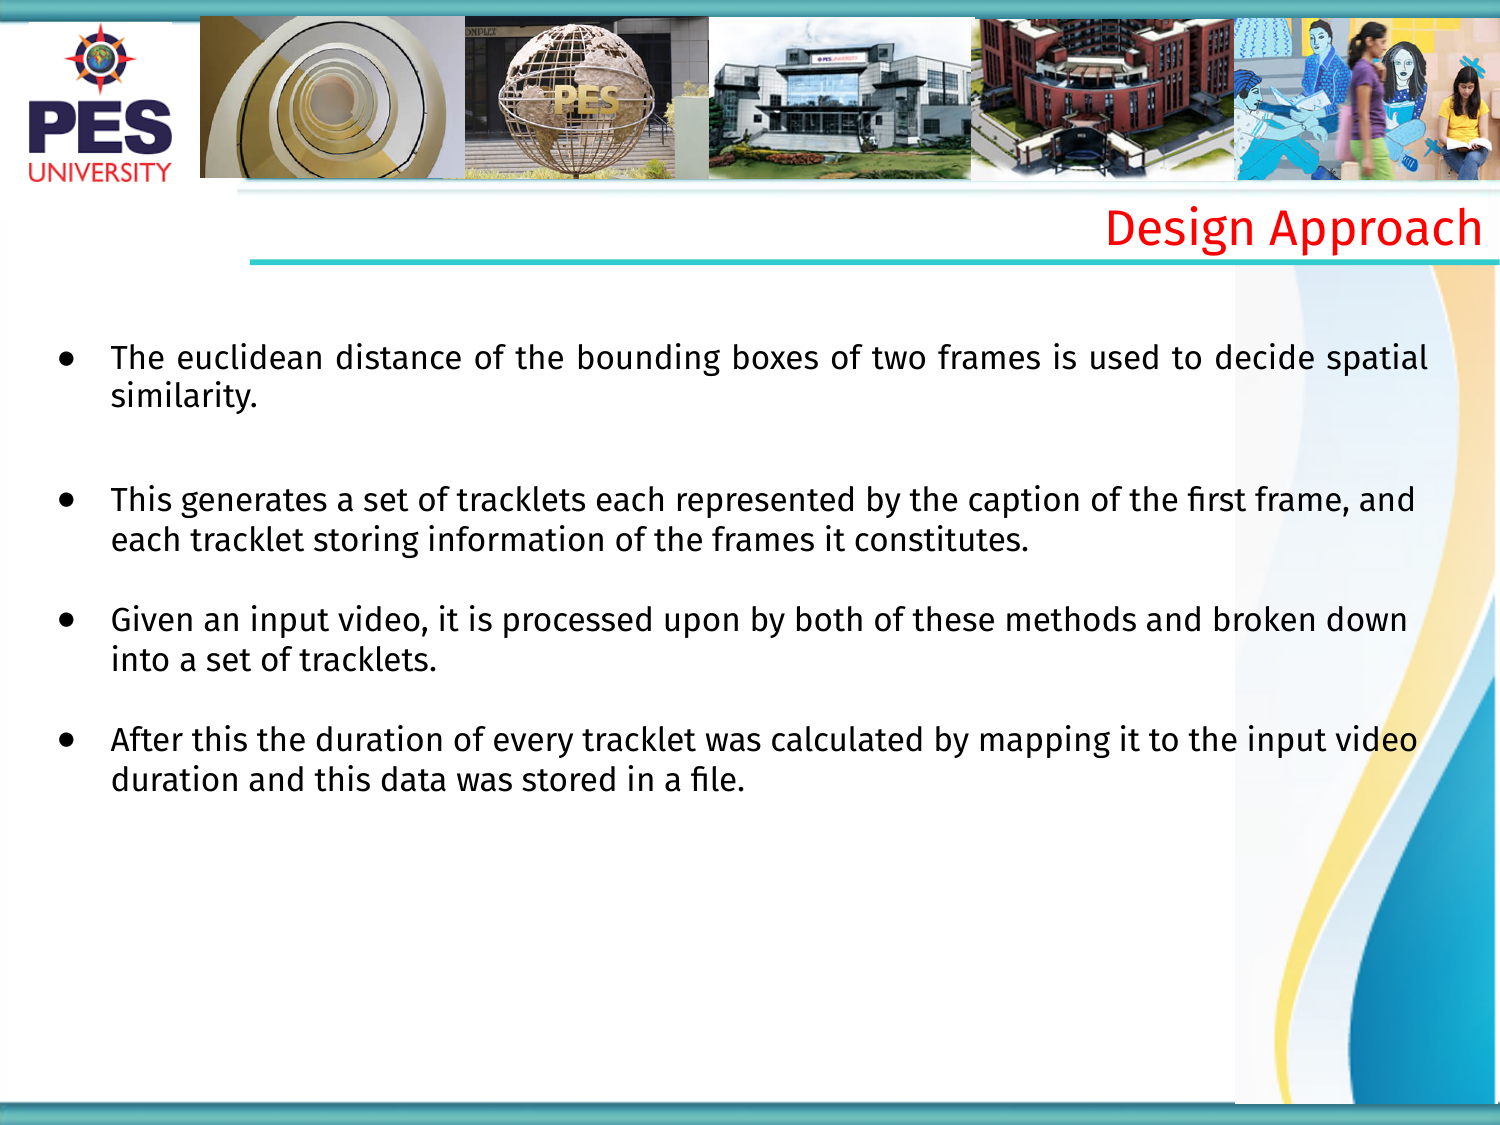

Design Approach

The euclidean distance of the bounding boxes of two frames is used to decide spatial similarity.

This generates a set of tracklets each represented by the caption of the first frame, and each tracklet storing information of the frames it constitutes.

Given an input video, it is processed upon by both of these methods and broken down into a set of tracklets.

After this the duration of every tracklet was calculated by mapping it to the input video duration and this data was stored in a file.